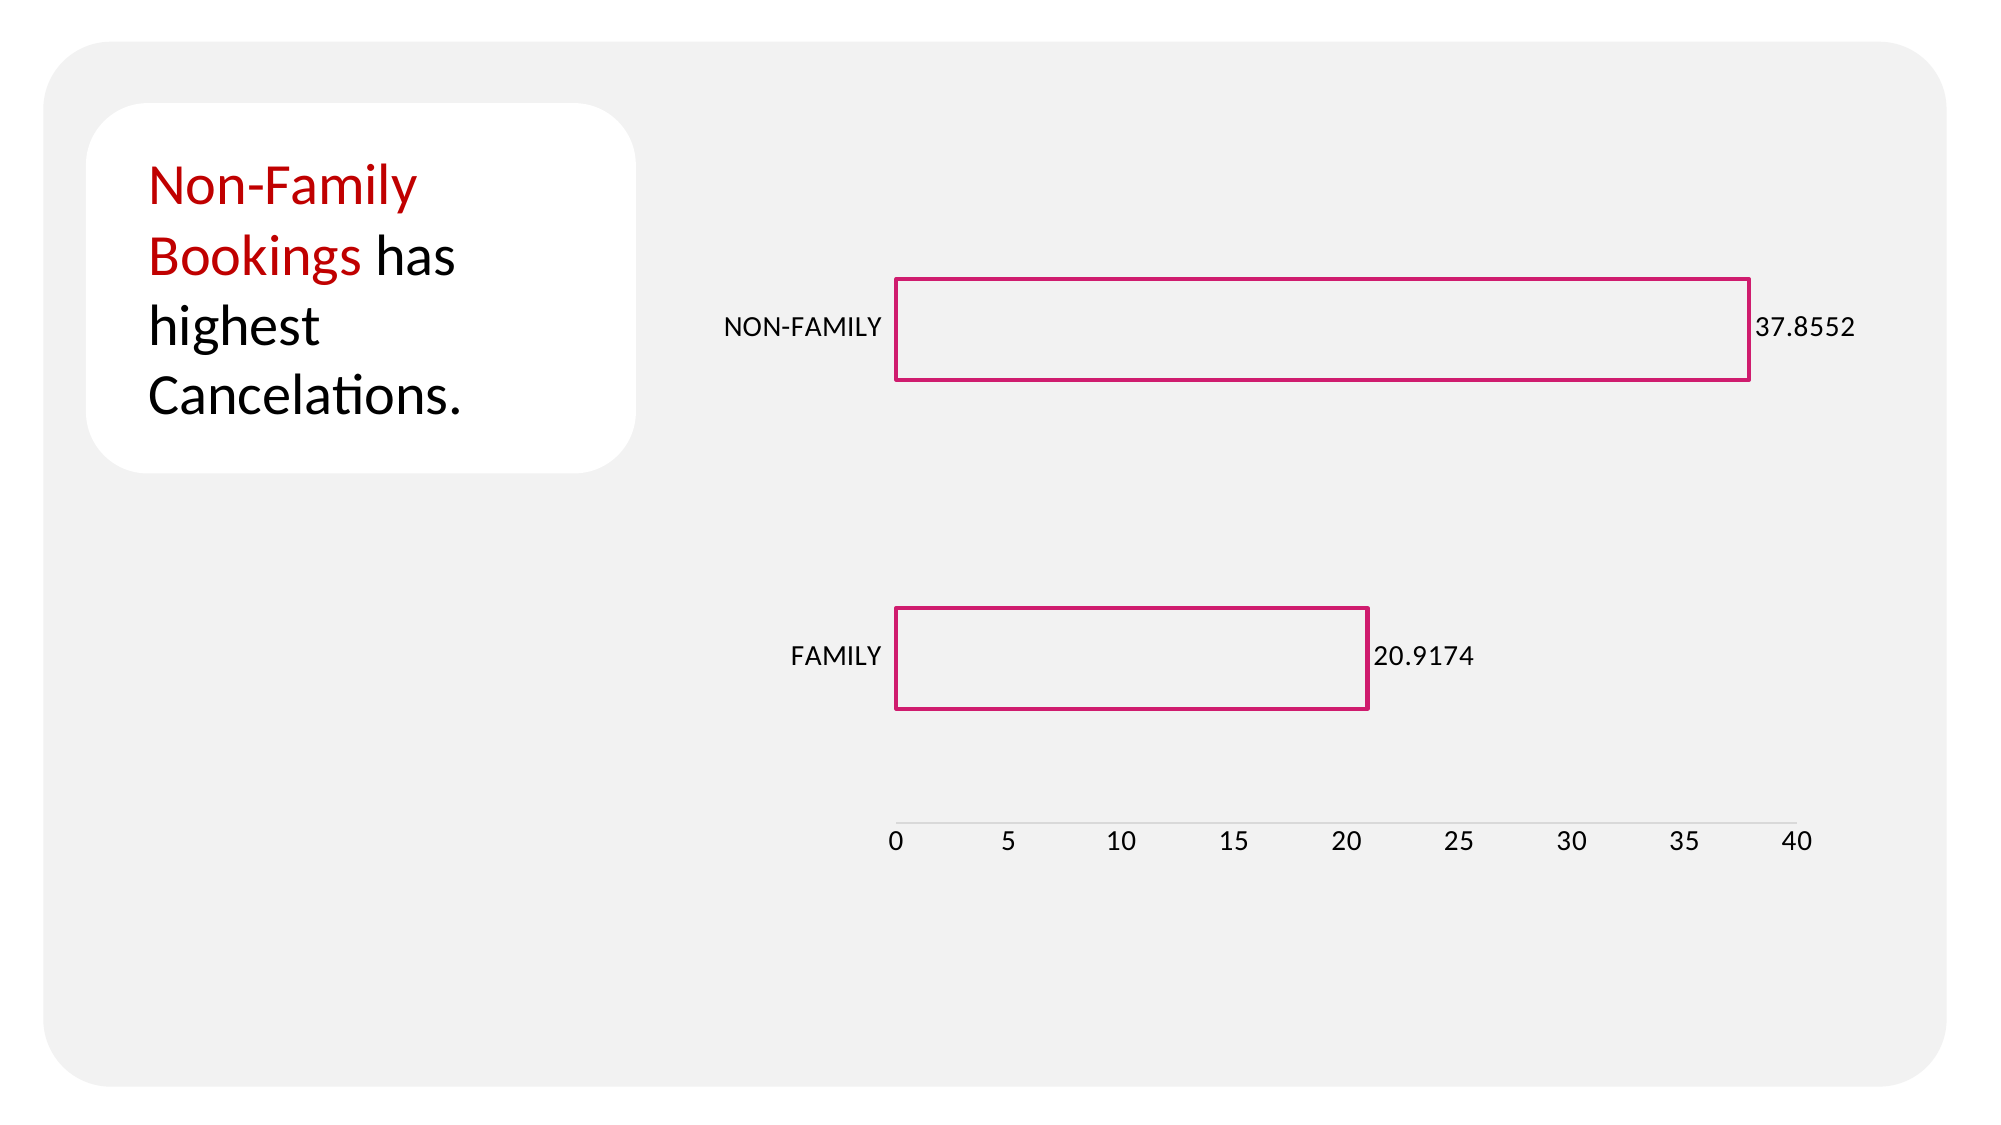

Non-Family Bookings has highest
Cancelations.

### Chart

| Category | percentage_cancel |
|---|---|
| FAMILY | 20.9174 |
| NON-FAMILY | 37.8552 |